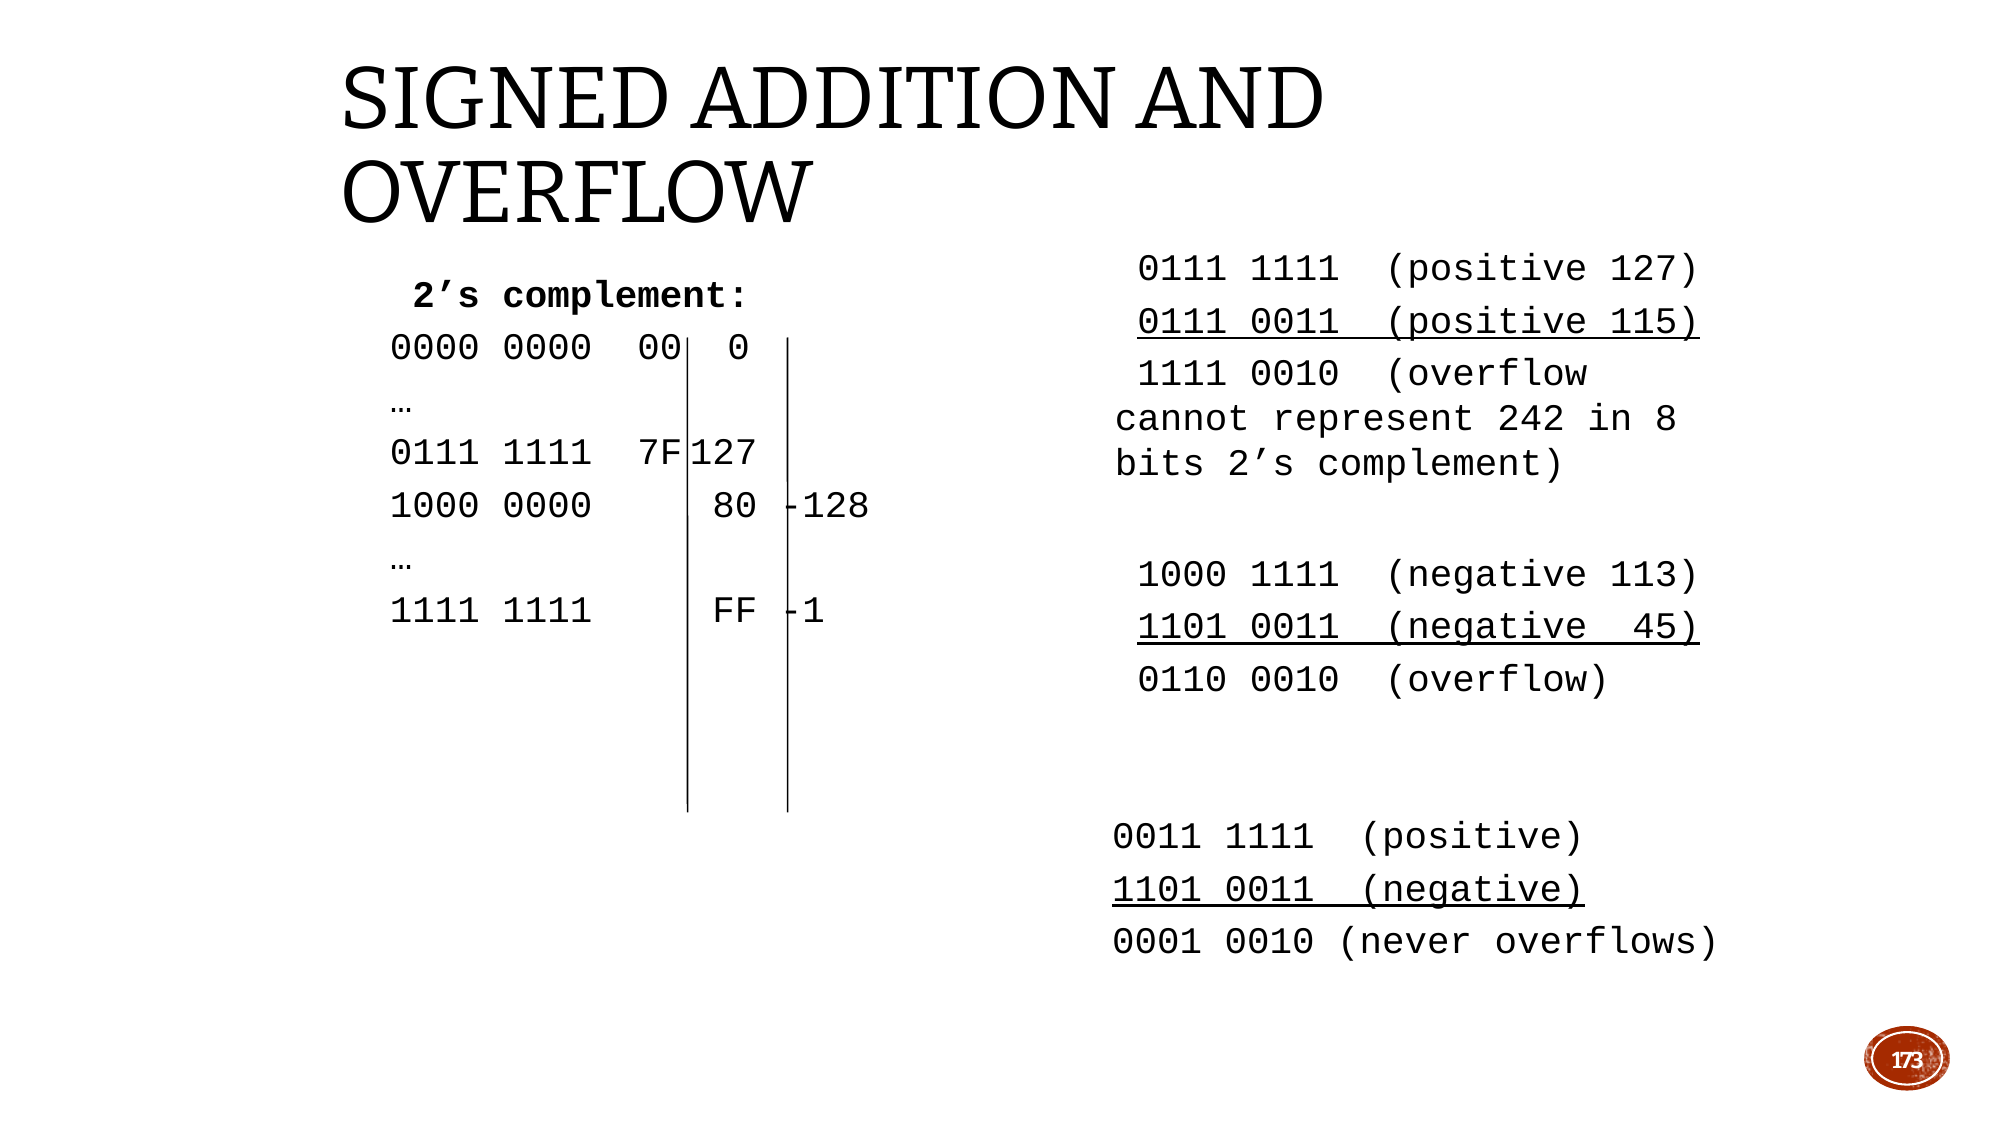

# Signed Addition and Overflow
 0111 1111  (positive 127)
 0111 0011  (positive 115)
 1111 0010  (overflow cannot represent 242 in 8 bits 2’s complement)

 2’s complement:
0000 0000  00  0
…
0111 1111  7F	127
1000 0000	 80 -128
…
1111 1111	 FF -1

 1000 1111  (negative 113)
 1101 0011  (negative  45)
 0110 0010  (overflow)

 0011 1111  (positive)
 1101 0011  (negative)
 0001 0010 (never overflows)

173